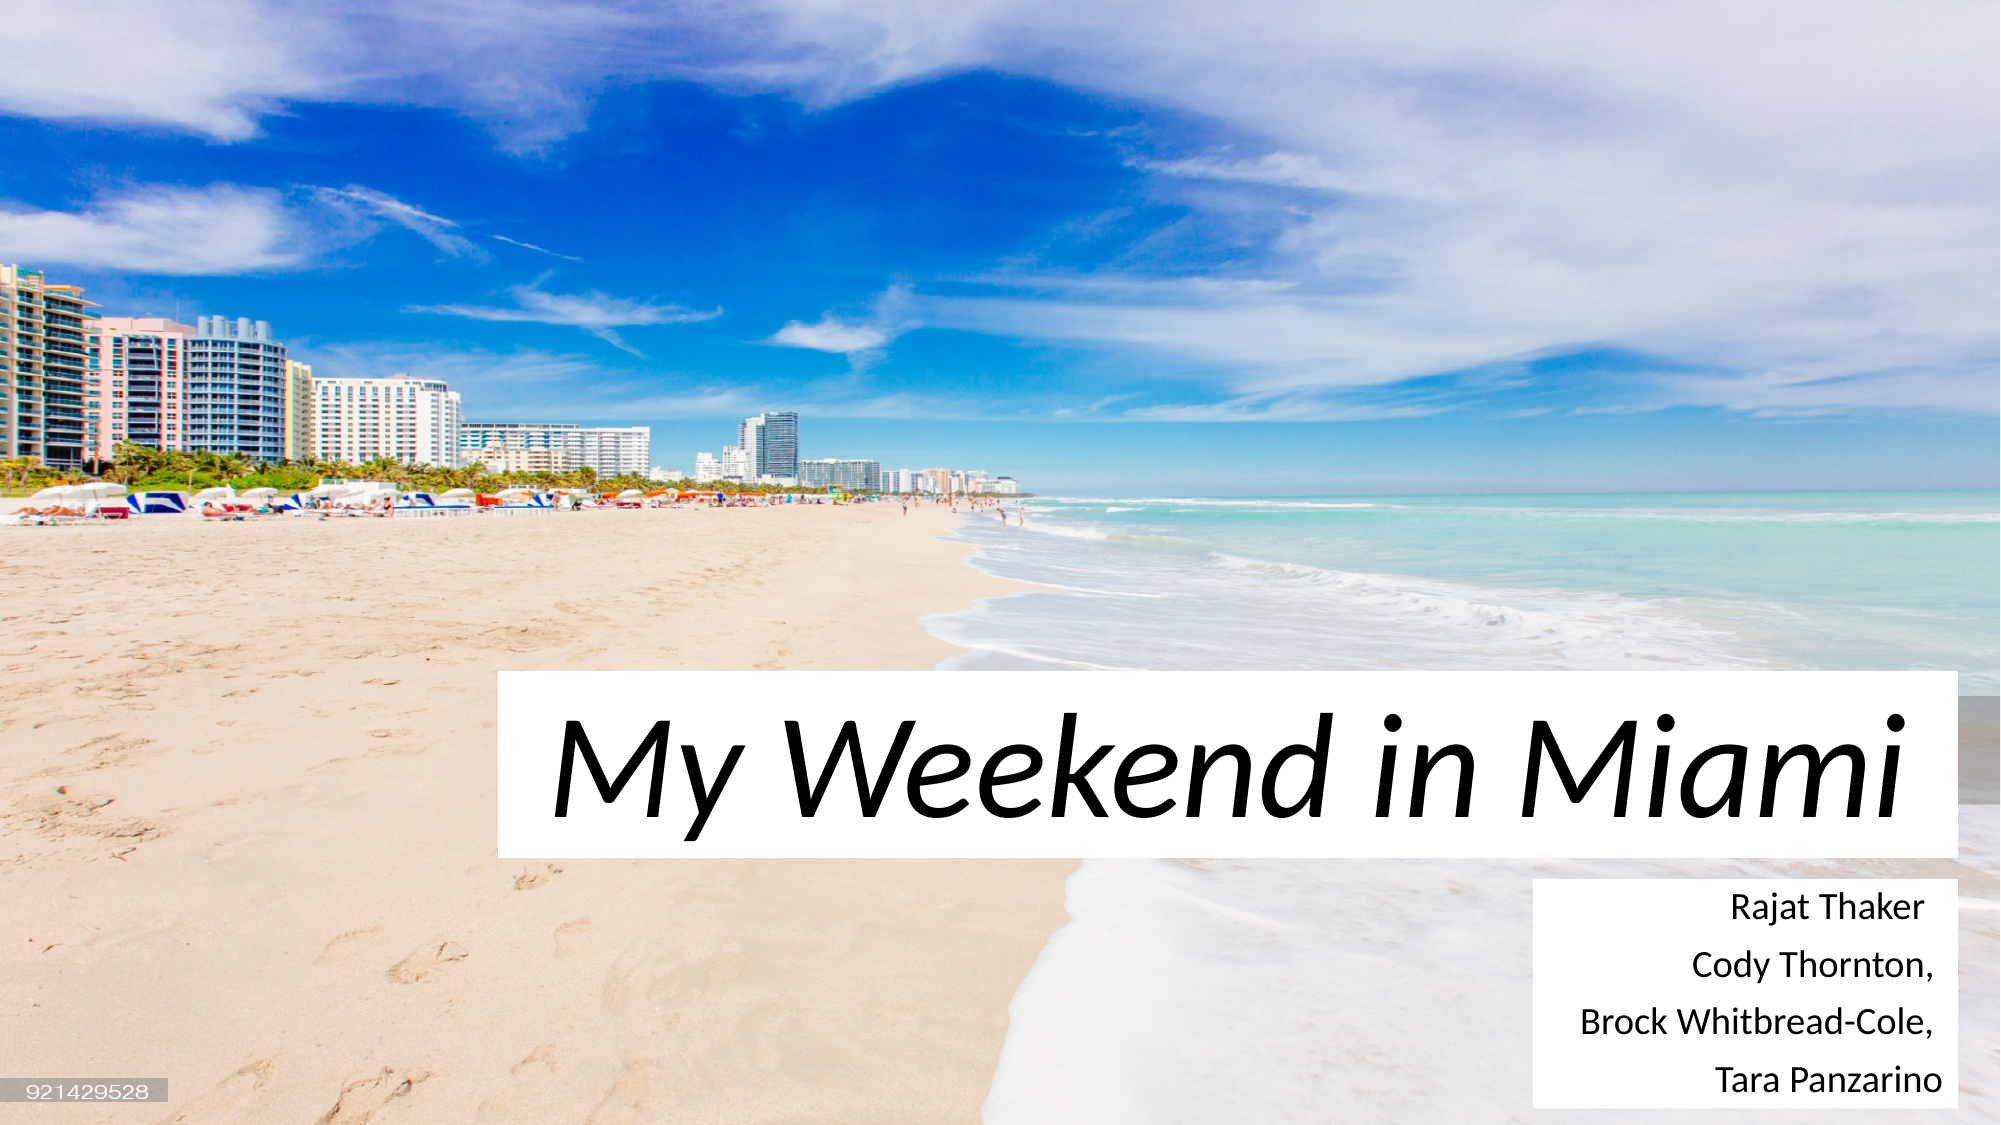

# My Weekend in Miami
Rajat Thaker
Cody Thornton,
Brock Whitbread-Cole,
Tara Panzarino